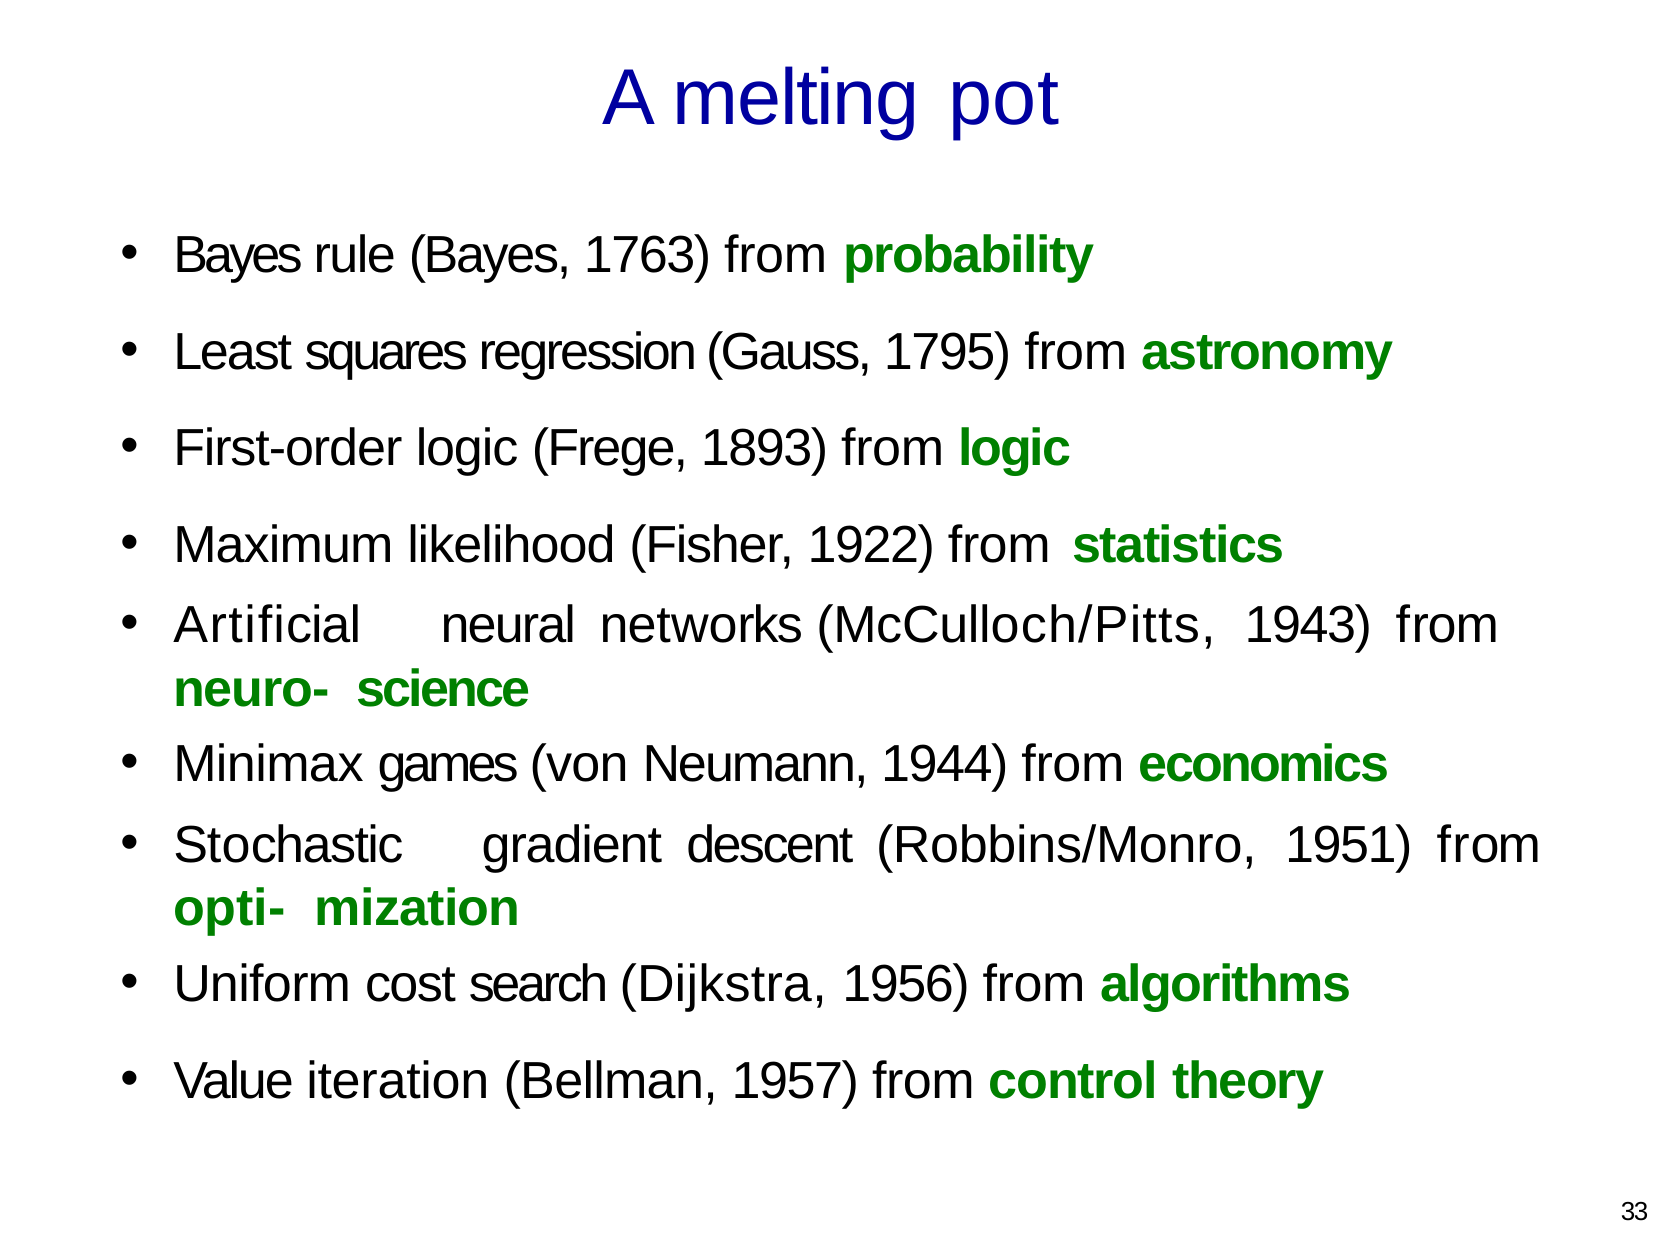

# A melting pot
Bayes rule (Bayes, 1763) from probability
Least squares regression (Gauss, 1795) from astronomy
First-order logic (Frege, 1893) from logic
Maximum likelihood (Fisher, 1922) from statistics
Artificial	neural	networks	(McCulloch/Pitts,	1943)	from	neuro-  science
Minimax games (von Neumann, 1944) from economics
Stochastic	gradient	descent	(Robbins/Monro,	1951)	from	opti-  mization
Uniform cost search (Dijkstra, 1956) from algorithms
Value iteration (Bellman, 1957) from control theory
33